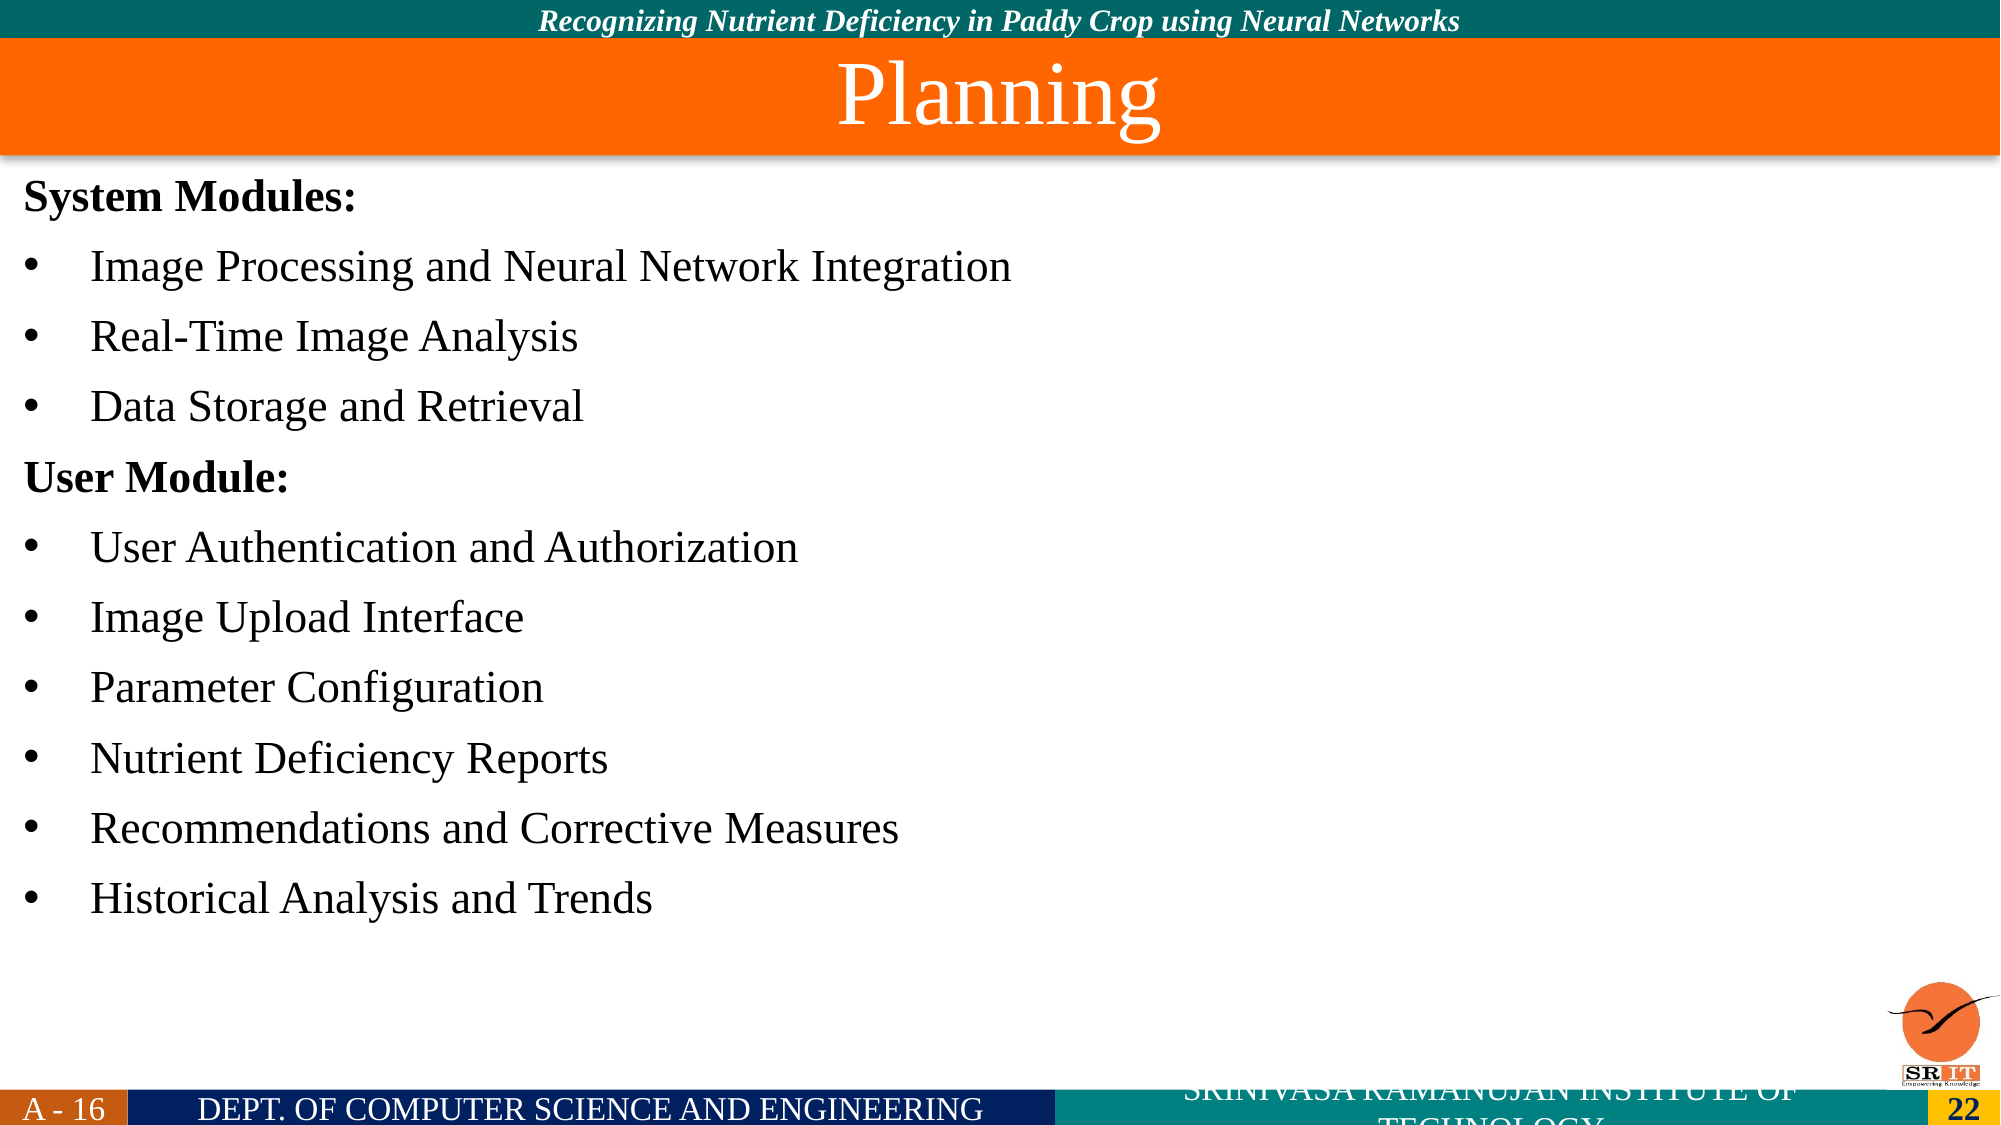

Planning
System Modules:
Image Processing and Neural Network Integration
Real-Time Image Analysis
Data Storage and Retrieval
User Module:
User Authentication and Authorization
Image Upload Interface
Parameter Configuration
Nutrient Deficiency Reports
Recommendations and Corrective Measures
Historical Analysis and Trends